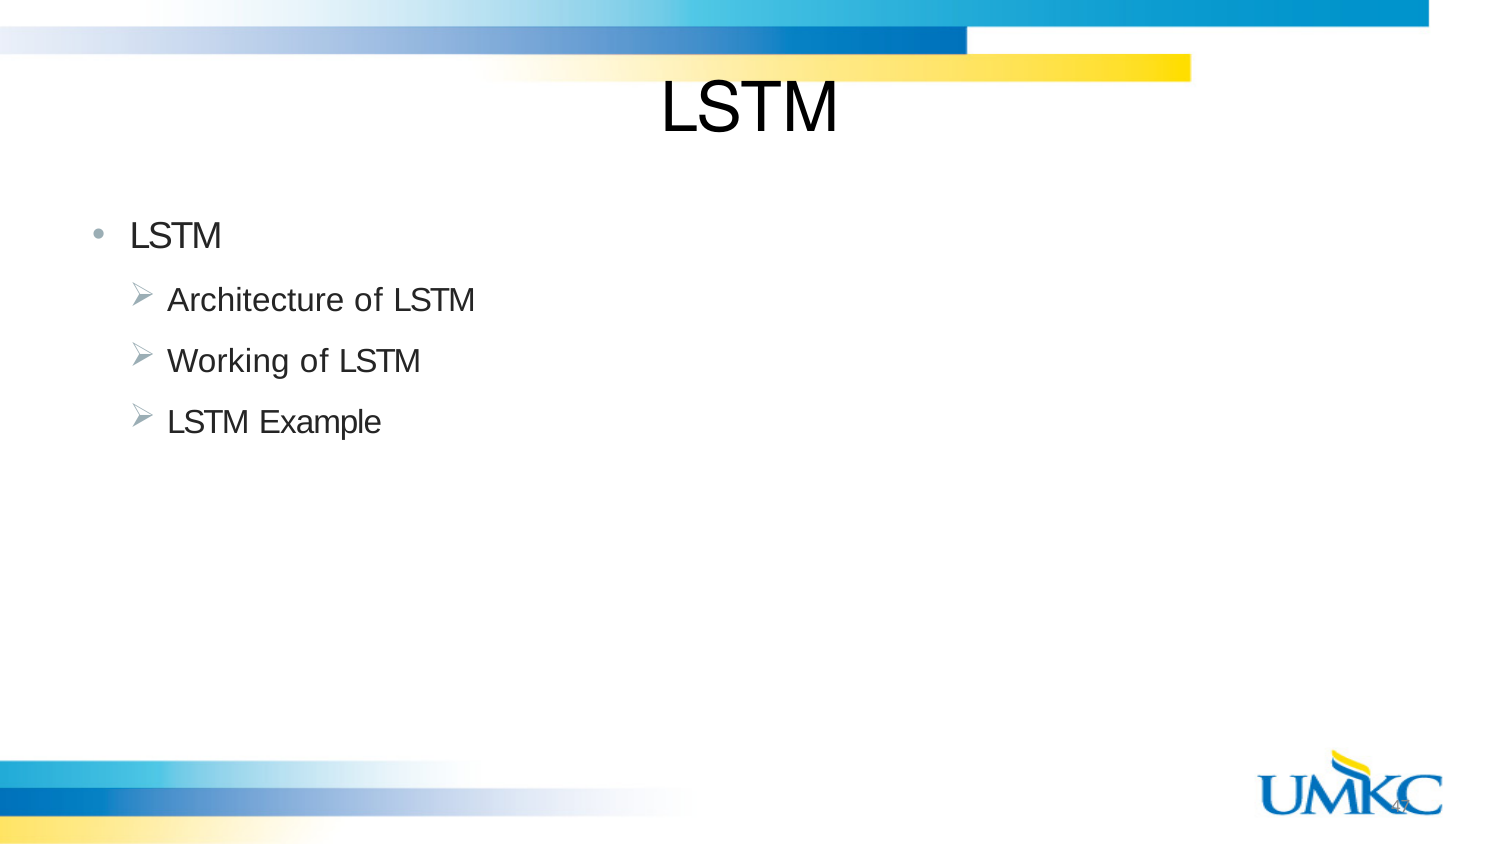

# LSTM
LSTM
Architecture of LSTM
Working of LSTM
LSTM Example

47